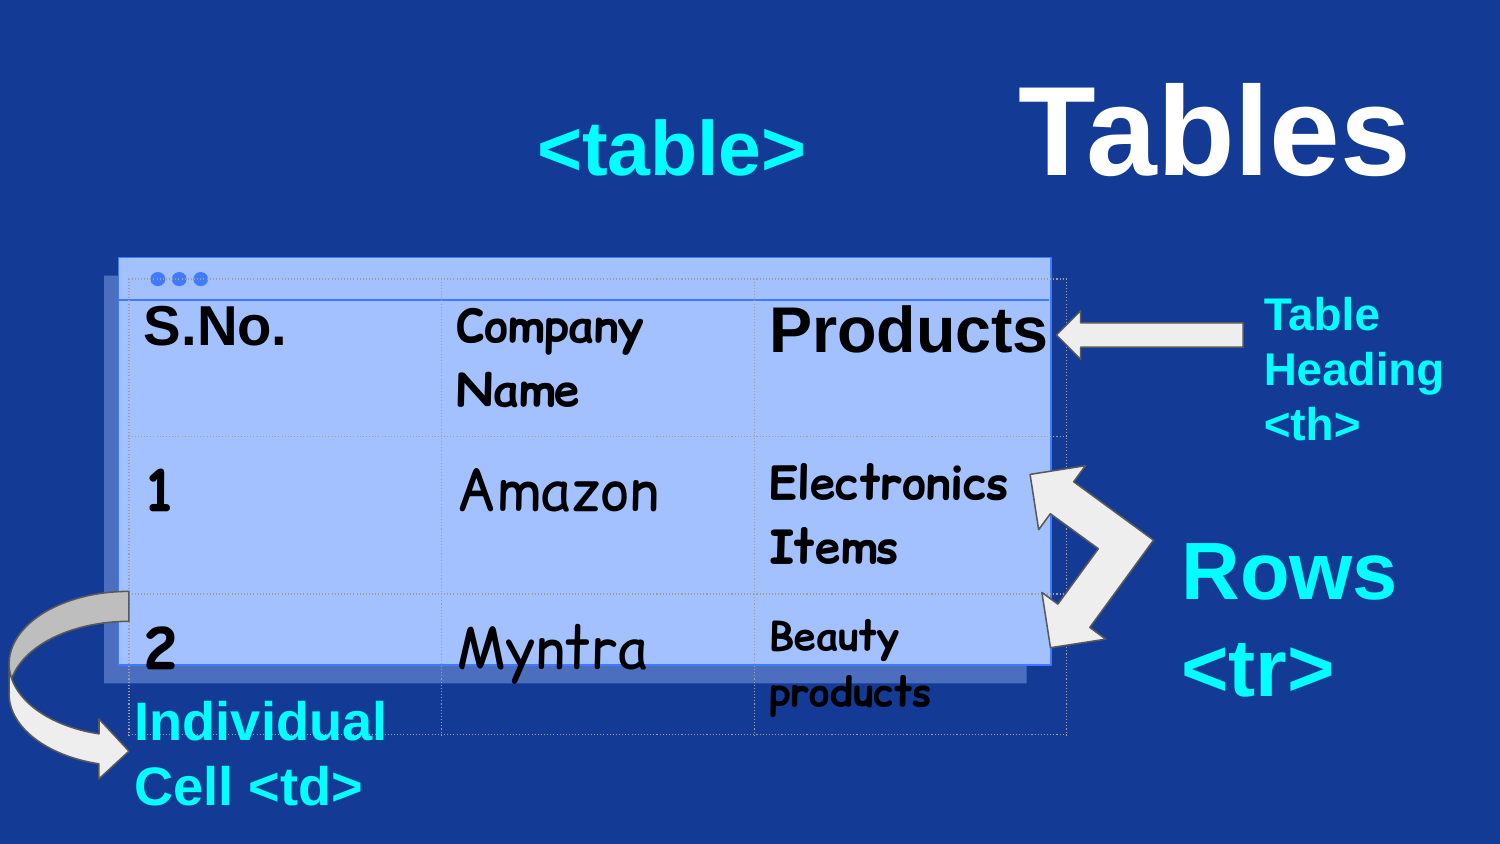

# <table>      Tables
Table Heading
<th>
| S.No. | Company Name | Products |
| --- | --- | --- |
| 1 | Amazon | Electronics Items |
| 2 | Myntra | Beauty products |

Rows <tr>

Individual Cell <td>